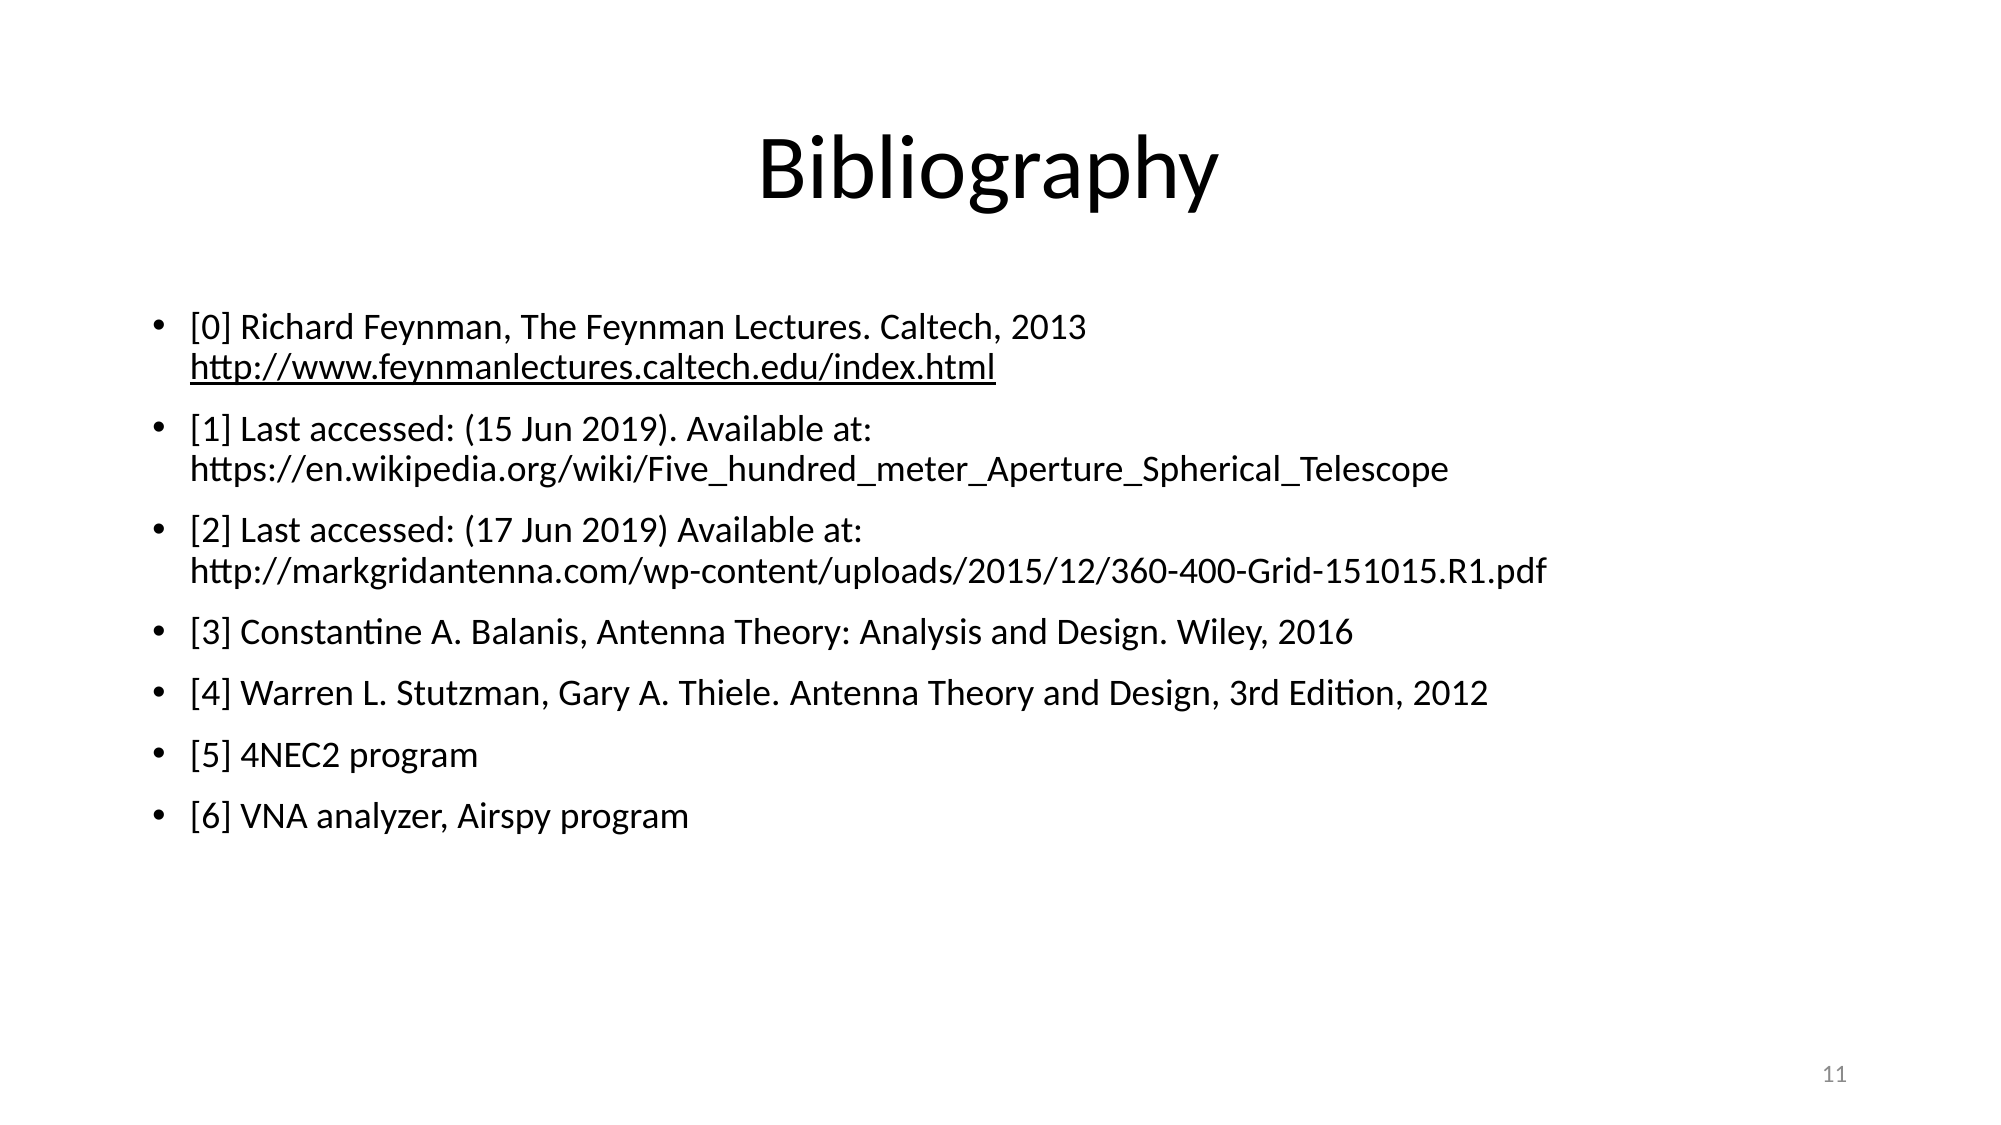

# Bibliography
[0] Richard Feynman, The Feynman Lectures. Caltech, 2013 http://www.feynmanlectures.caltech.edu/index.html
[1] Last accessed: (15 Jun 2019). Available at: https://en.wikipedia.org/wiki/Five_hundred_meter_Aperture_Spherical_Telescope
[2] Last accessed: (17 Jun 2019) Available at: http://markgridantenna.com/wp-content/uploads/2015/12/360-400-Grid-151015.R1.pdf
[3] Constantine A. Balanis, Antenna Theory: Analysis and Design. Wiley, 2016
[4] Warren L. Stutzman, Gary A. Thiele. Antenna Theory and Design, 3rd Edition, 2012
[5] 4NEC2 program
[6] VNA analyzer, Airspy program

11